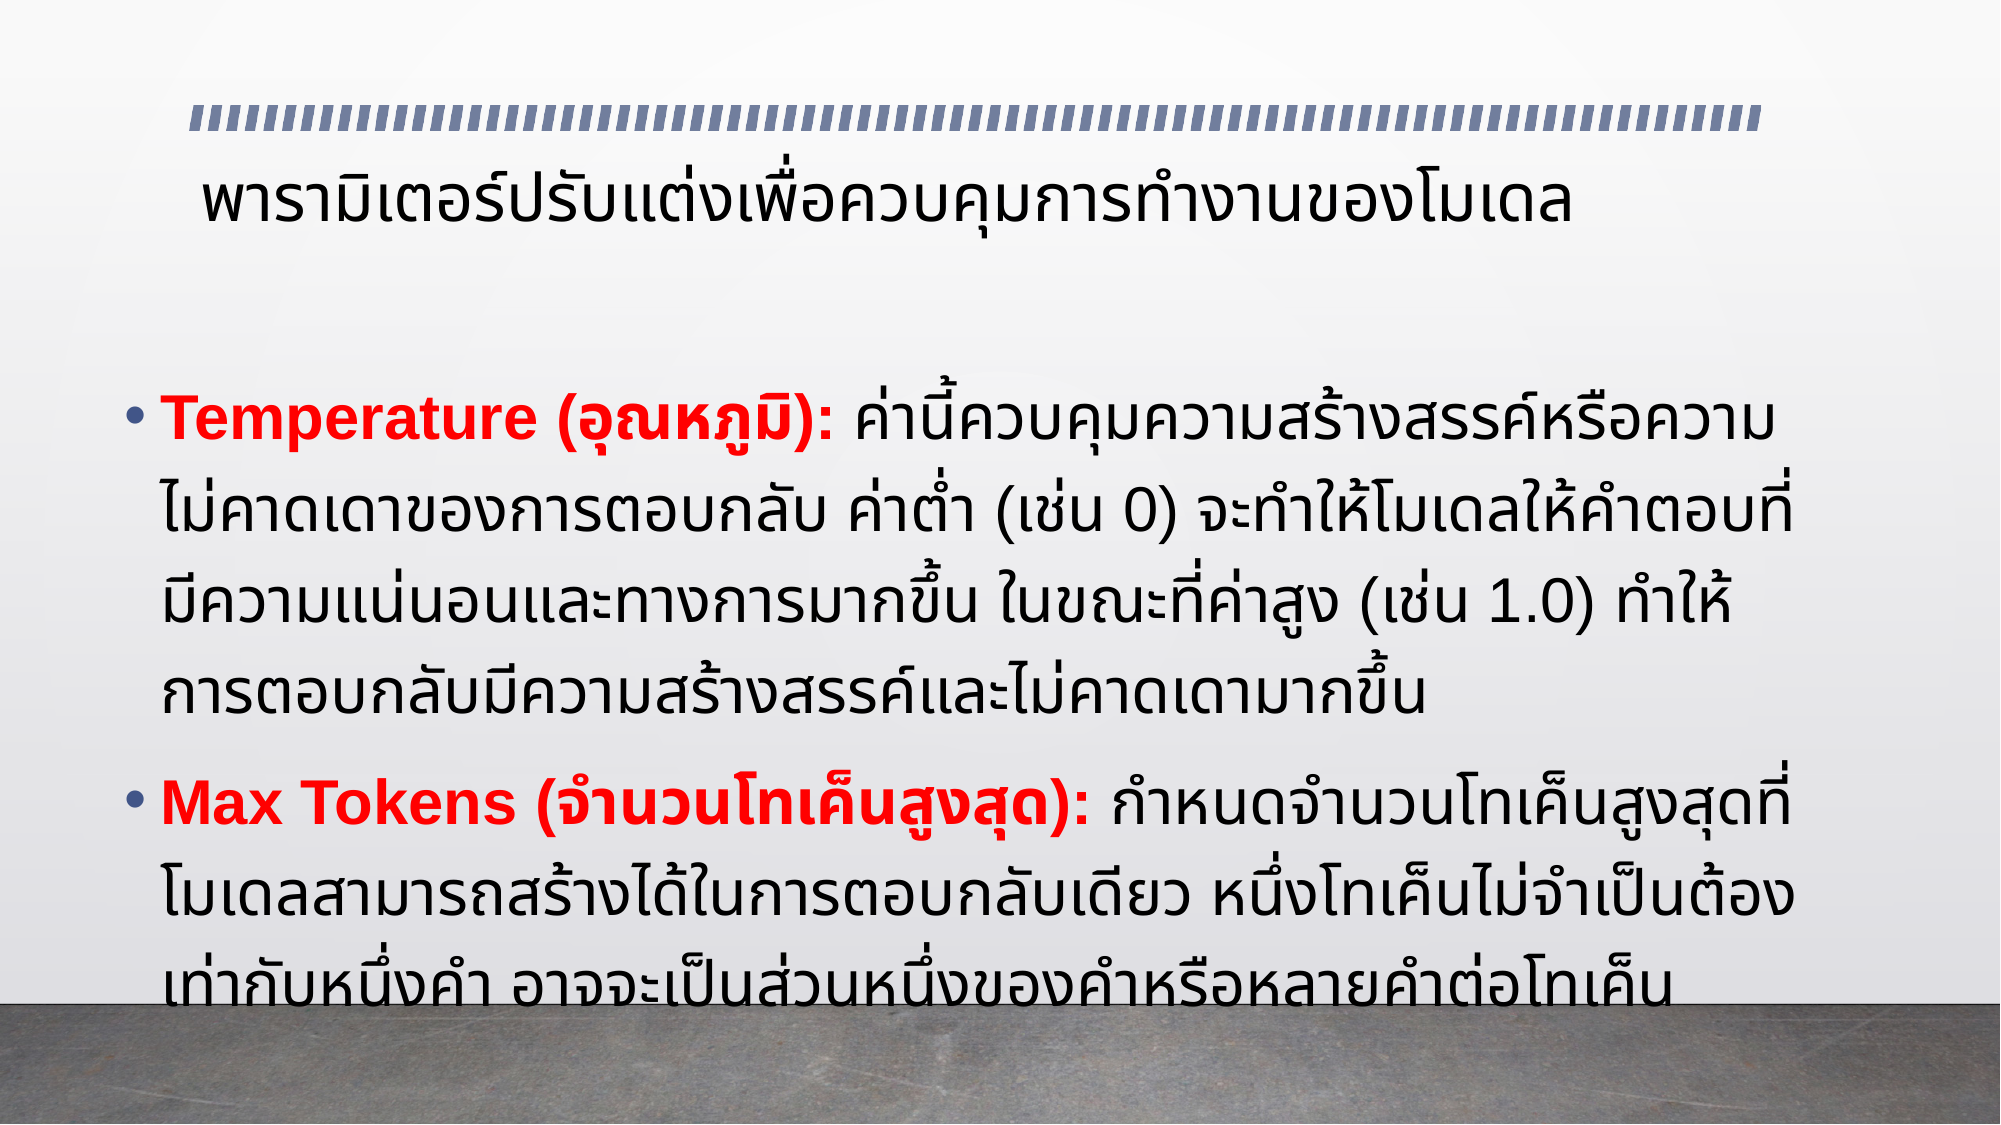

# พารามิเตอร์ปรับแต่งเพื่อควบคุมการทำงานของโมเดล
Temperature (อุณหภูมิ): ค่านี้ควบคุมความสร้างสรรค์หรือความไม่คาดเดาของการตอบกลับ ค่าต่ำ (เช่น 0) จะทำให้โมเดลให้คำตอบที่มีความแน่นอนและทางการมากขึ้น ในขณะที่ค่าสูง (เช่น 1.0) ทำให้การตอบกลับมีความสร้างสรรค์และไม่คาดเดามากขึ้น
Max Tokens (จำนวนโทเค็นสูงสุด): กำหนดจำนวนโทเค็นสูงสุดที่โมเดลสามารถสร้างได้ในการตอบกลับเดียว หนึ่งโทเค็นไม่จำเป็นต้องเท่ากับหนึ่งคำ อาจจะเป็นส่วนหนึ่งของคำหรือหลายคำต่อโทเค็น